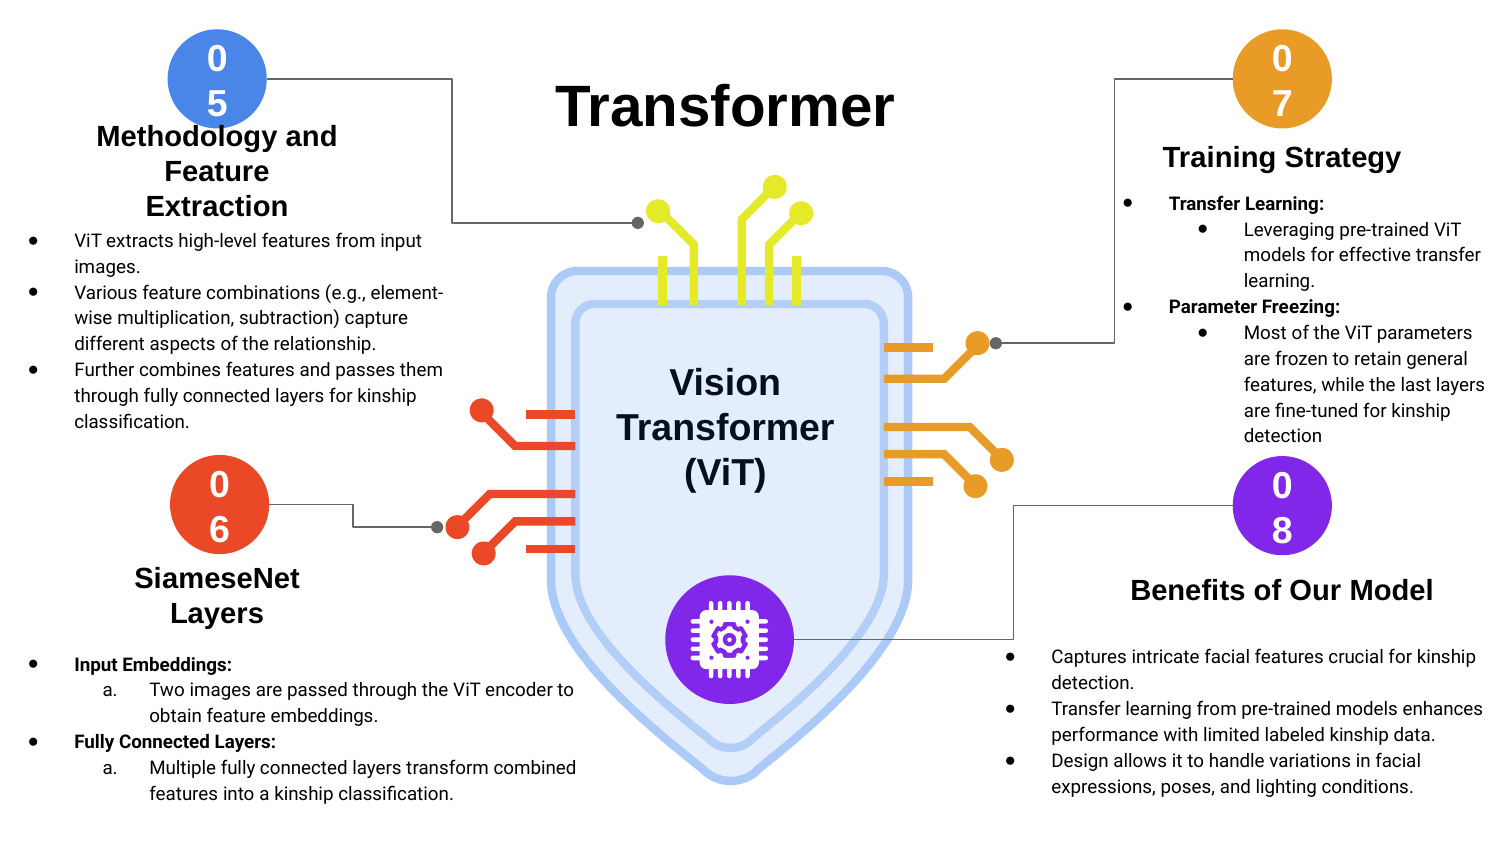

05
Methodology and Feature Extraction
ViT extracts high-level features from input images.
Various feature combinations (e.g., element-wise multiplication, subtraction) capture different aspects of the relationship.
Further combines features and passes them through fully connected layers for kinship classification.

07
Training Strategy
Transfer Learning:
Leveraging pre-trained ViT models for effective transfer learning.
Parameter Freezing:
Most of the ViT parameters are frozen to retain general features, while the last layers are fine-tuned for kinship detection

# Transformer

Vision Transformer (ViT)
06
Input Embeddings:
Two images are passed through the ViT encoder to obtain feature embeddings.
Fully Connected Layers:
Multiple fully connected layers transform combined features into a kinship classification.

08
Benefits of Our Model
Captures intricate facial features crucial for kinship detection.
Transfer learning from pre-trained models enhances performance with limited labeled kinship data.
Design allows it to handle variations in facial expressions, poses, and lighting conditions.

SiameseNet Layers